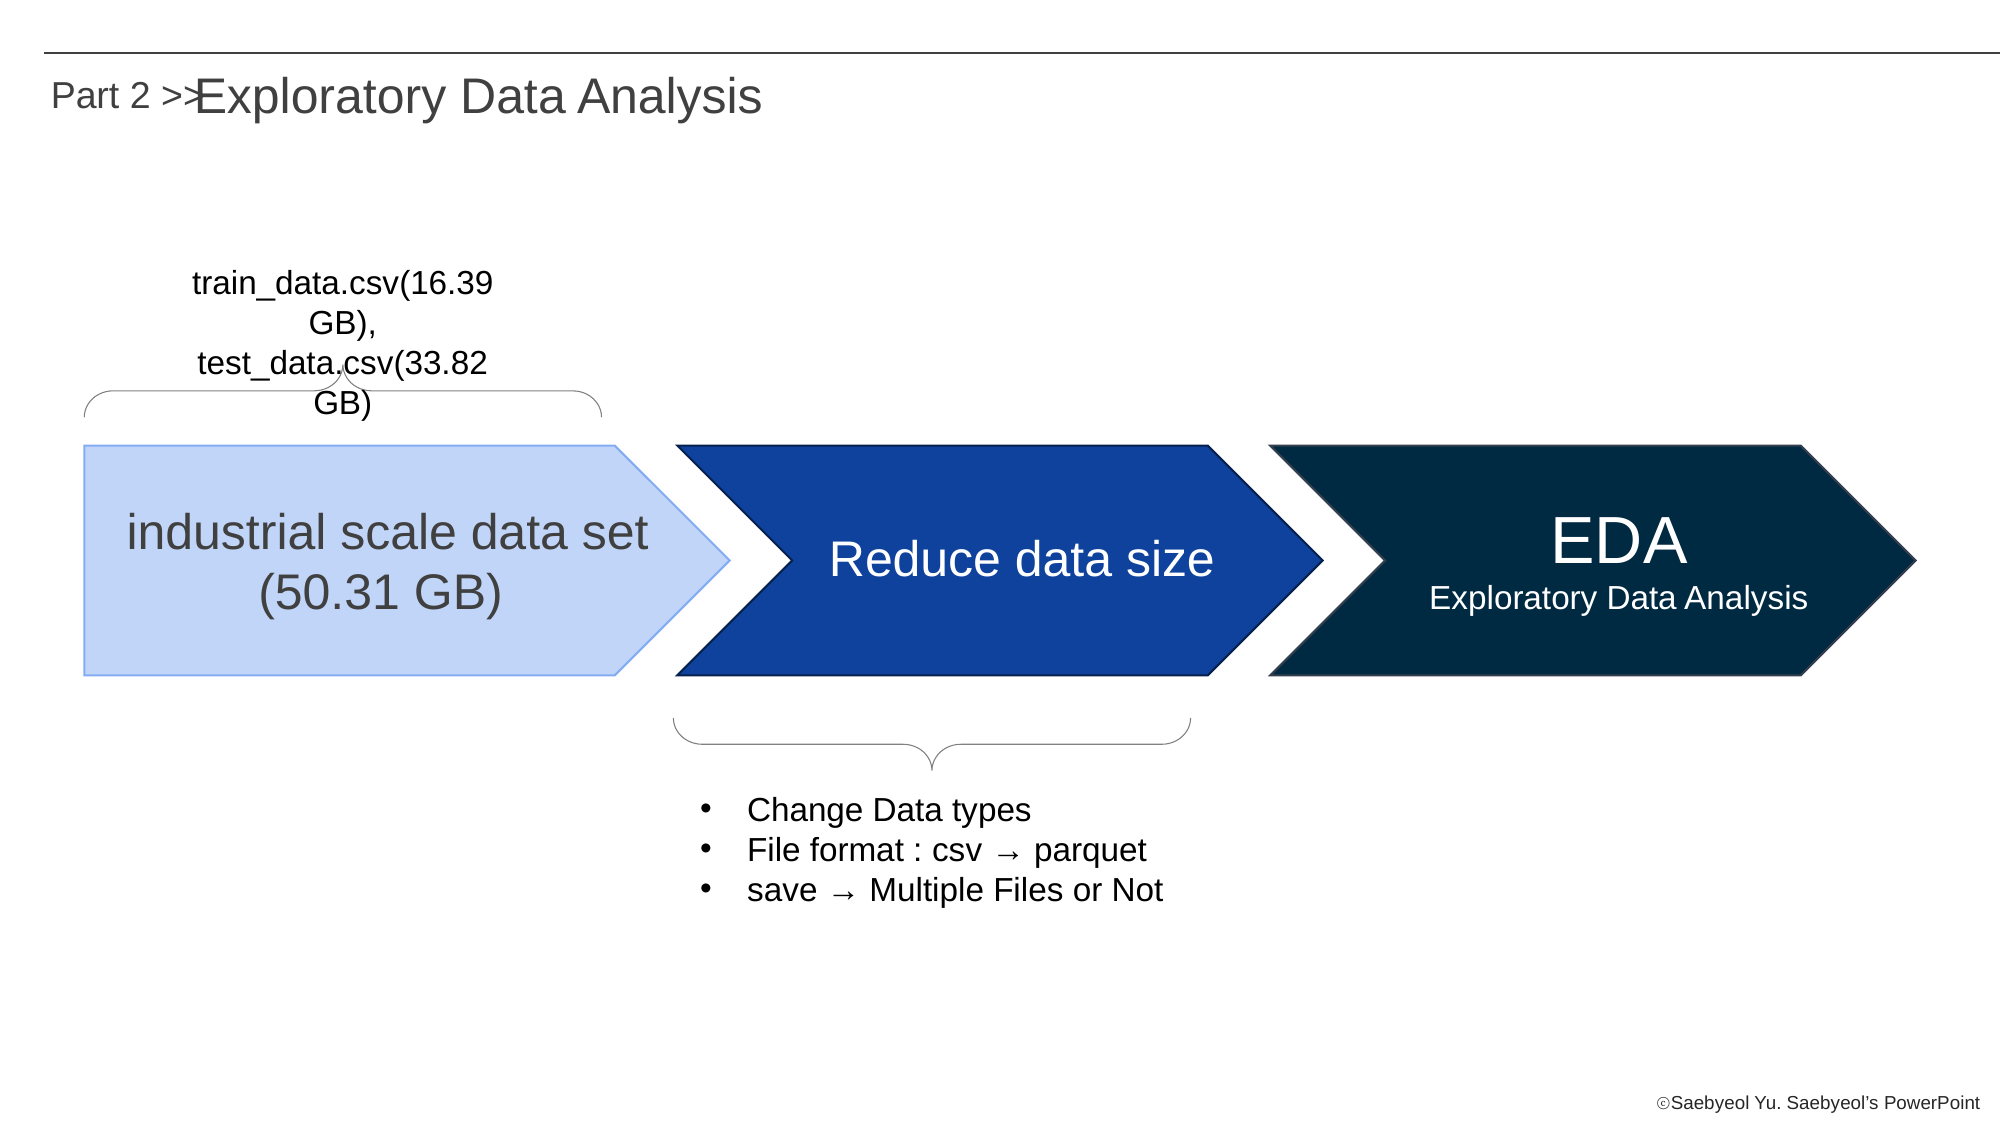

Exploratory Data Analysis
Part 2 >>

train_data.csv(16.39 GB), test_data.csv(33.82 GB)

EDA
Exploratory Data Analysis
 industrial scale data set
(50.31 GB)
Reduce data size
Change Data types
File format : csv → parquet
save → Multiple Files or Not